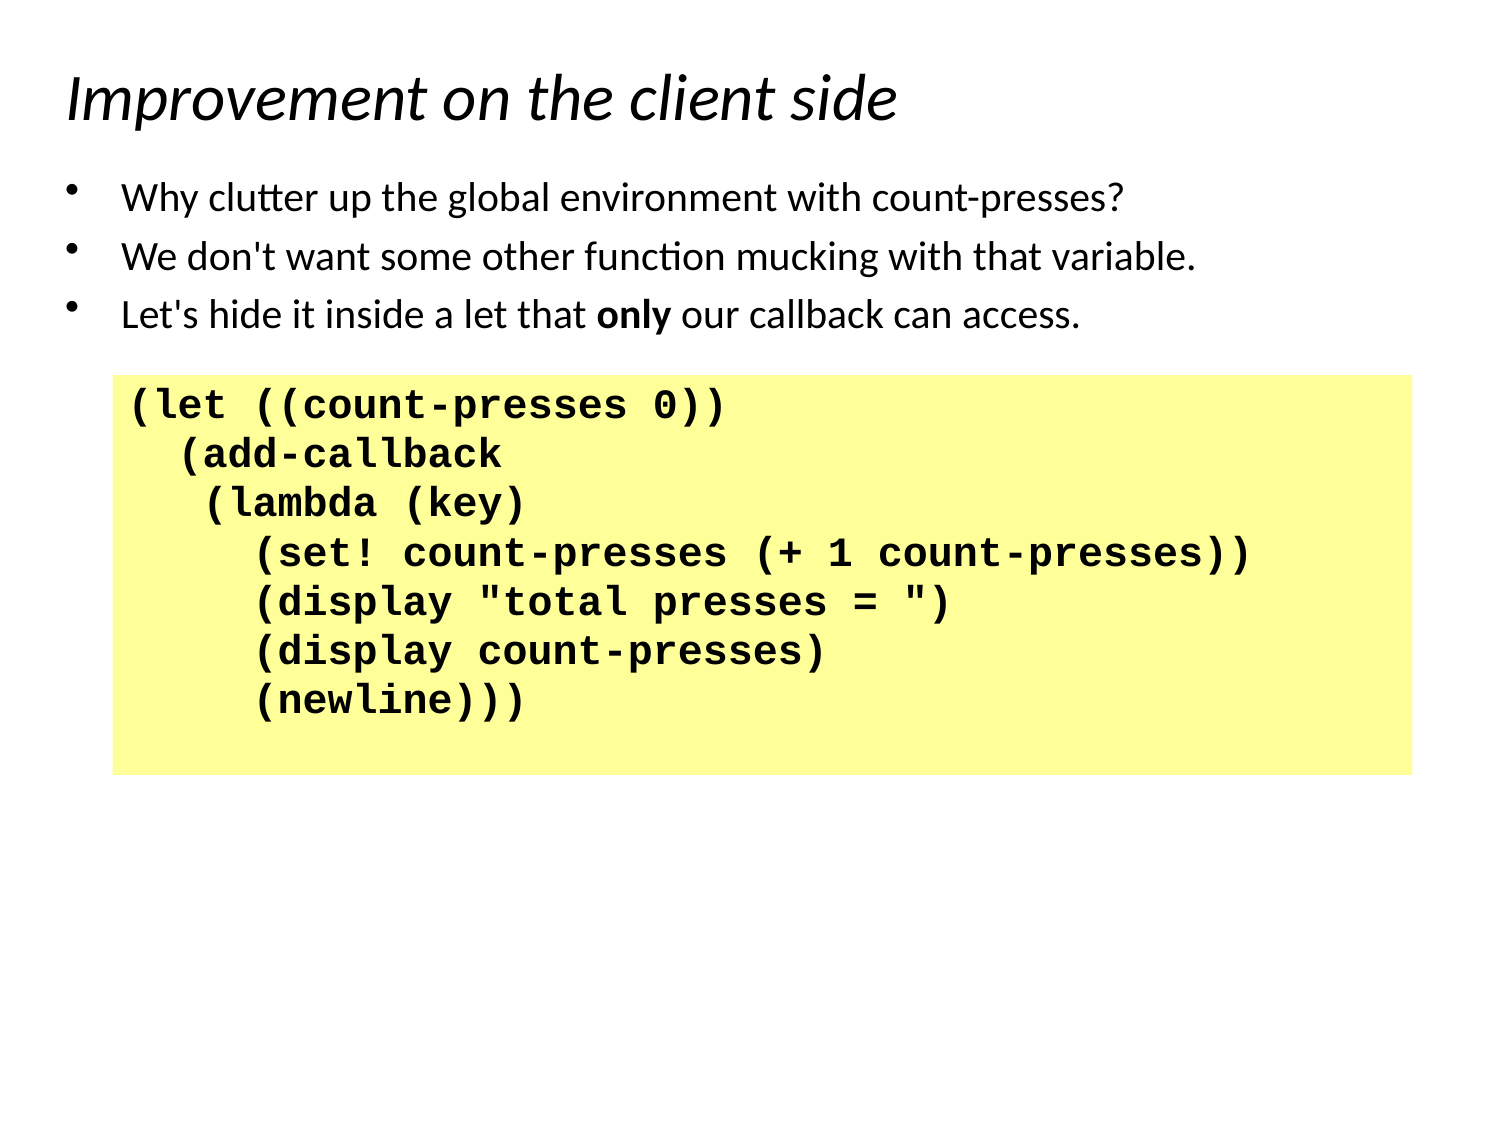

# Improvement on the client side
Why clutter up the global environment with count-presses?
We don't want some other function mucking with that variable.
Let's hide it inside a let that only our callback can access.
(let ((count-presses 0))
  (add-callback
   (lambda (key)
     (set! count-presses (+ 1 count-presses))
     (display "total presses = ")
     (display count-presses)
     (newline)))